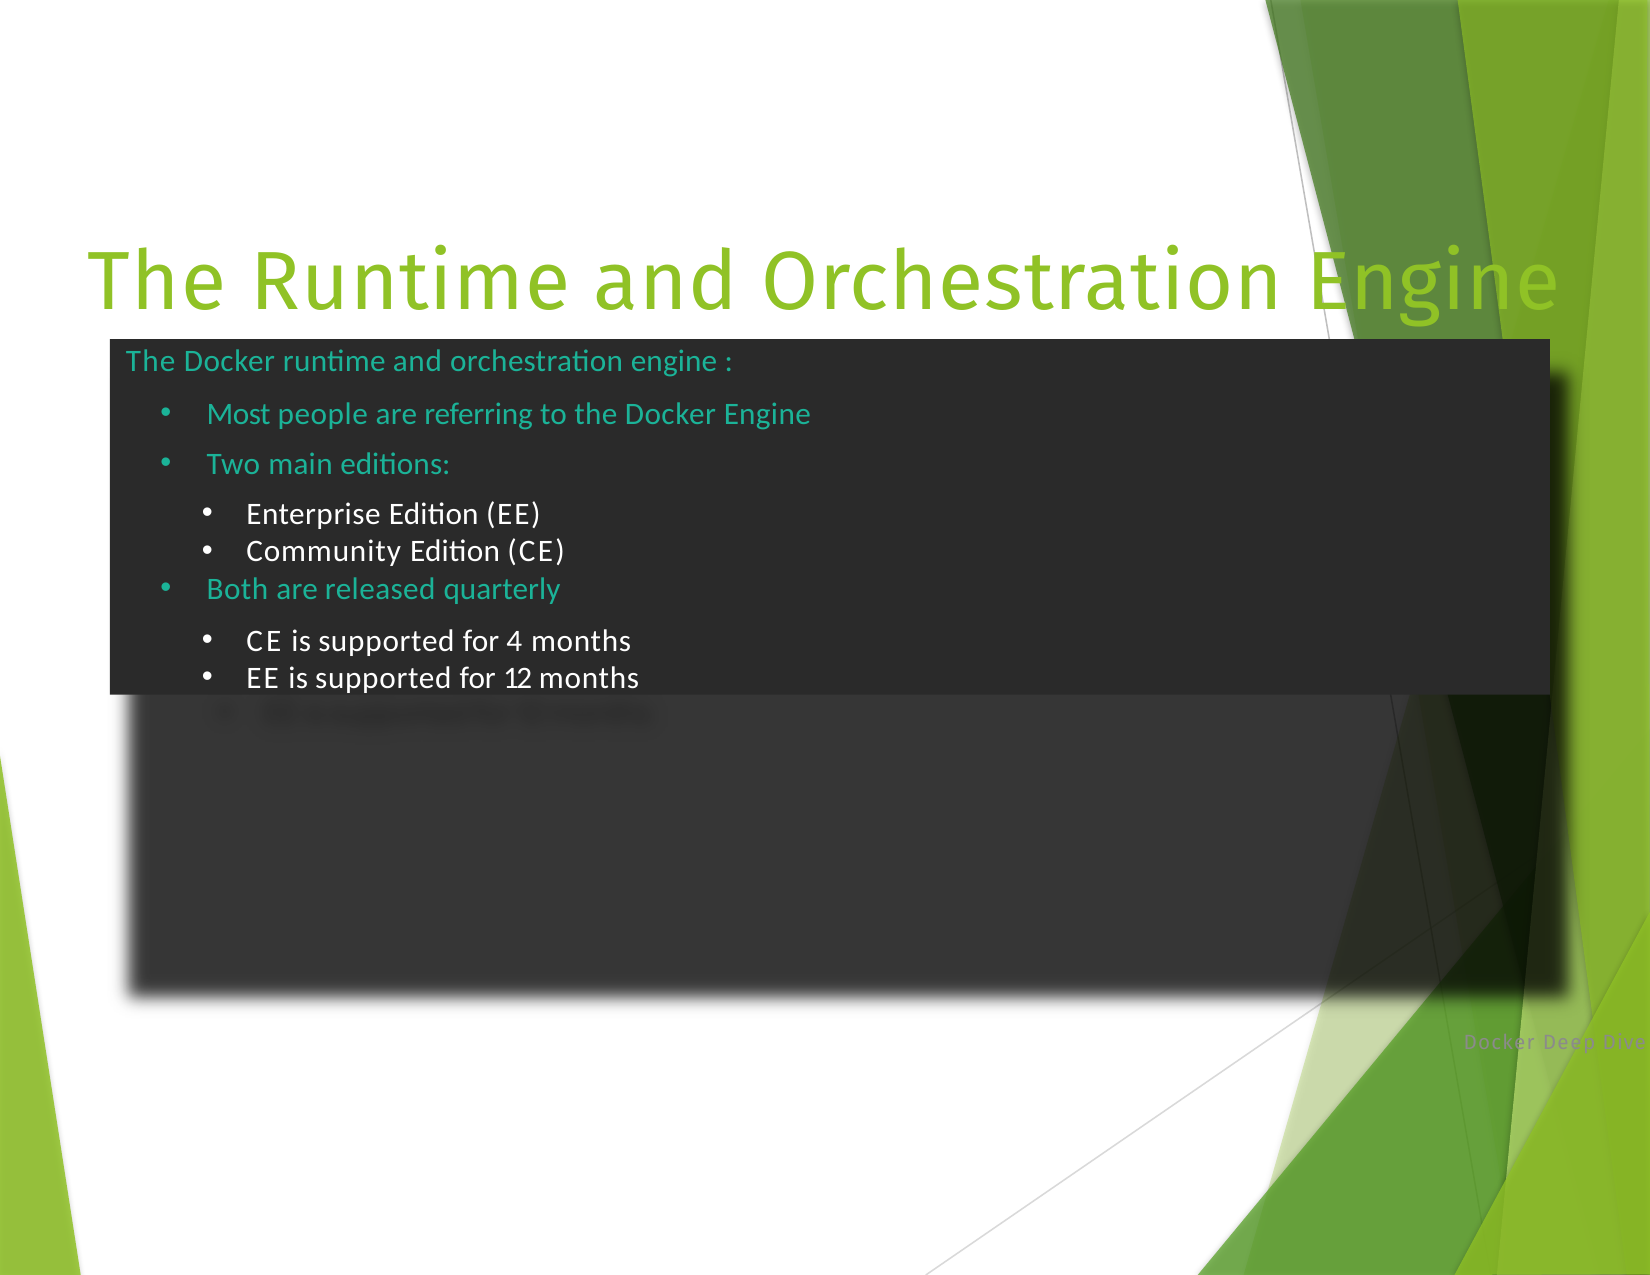

# The Runtime and Orchestration Engine
The Docker runtime and orchestration engine :
Most people are referring to the Docker Engine
Two main editions:
Enterprise Edition (EE)
Community Edition (CE)
Both are released quarterly
CE is supported for 4 months
EE is supported for 12 months

Docker Deep Dive